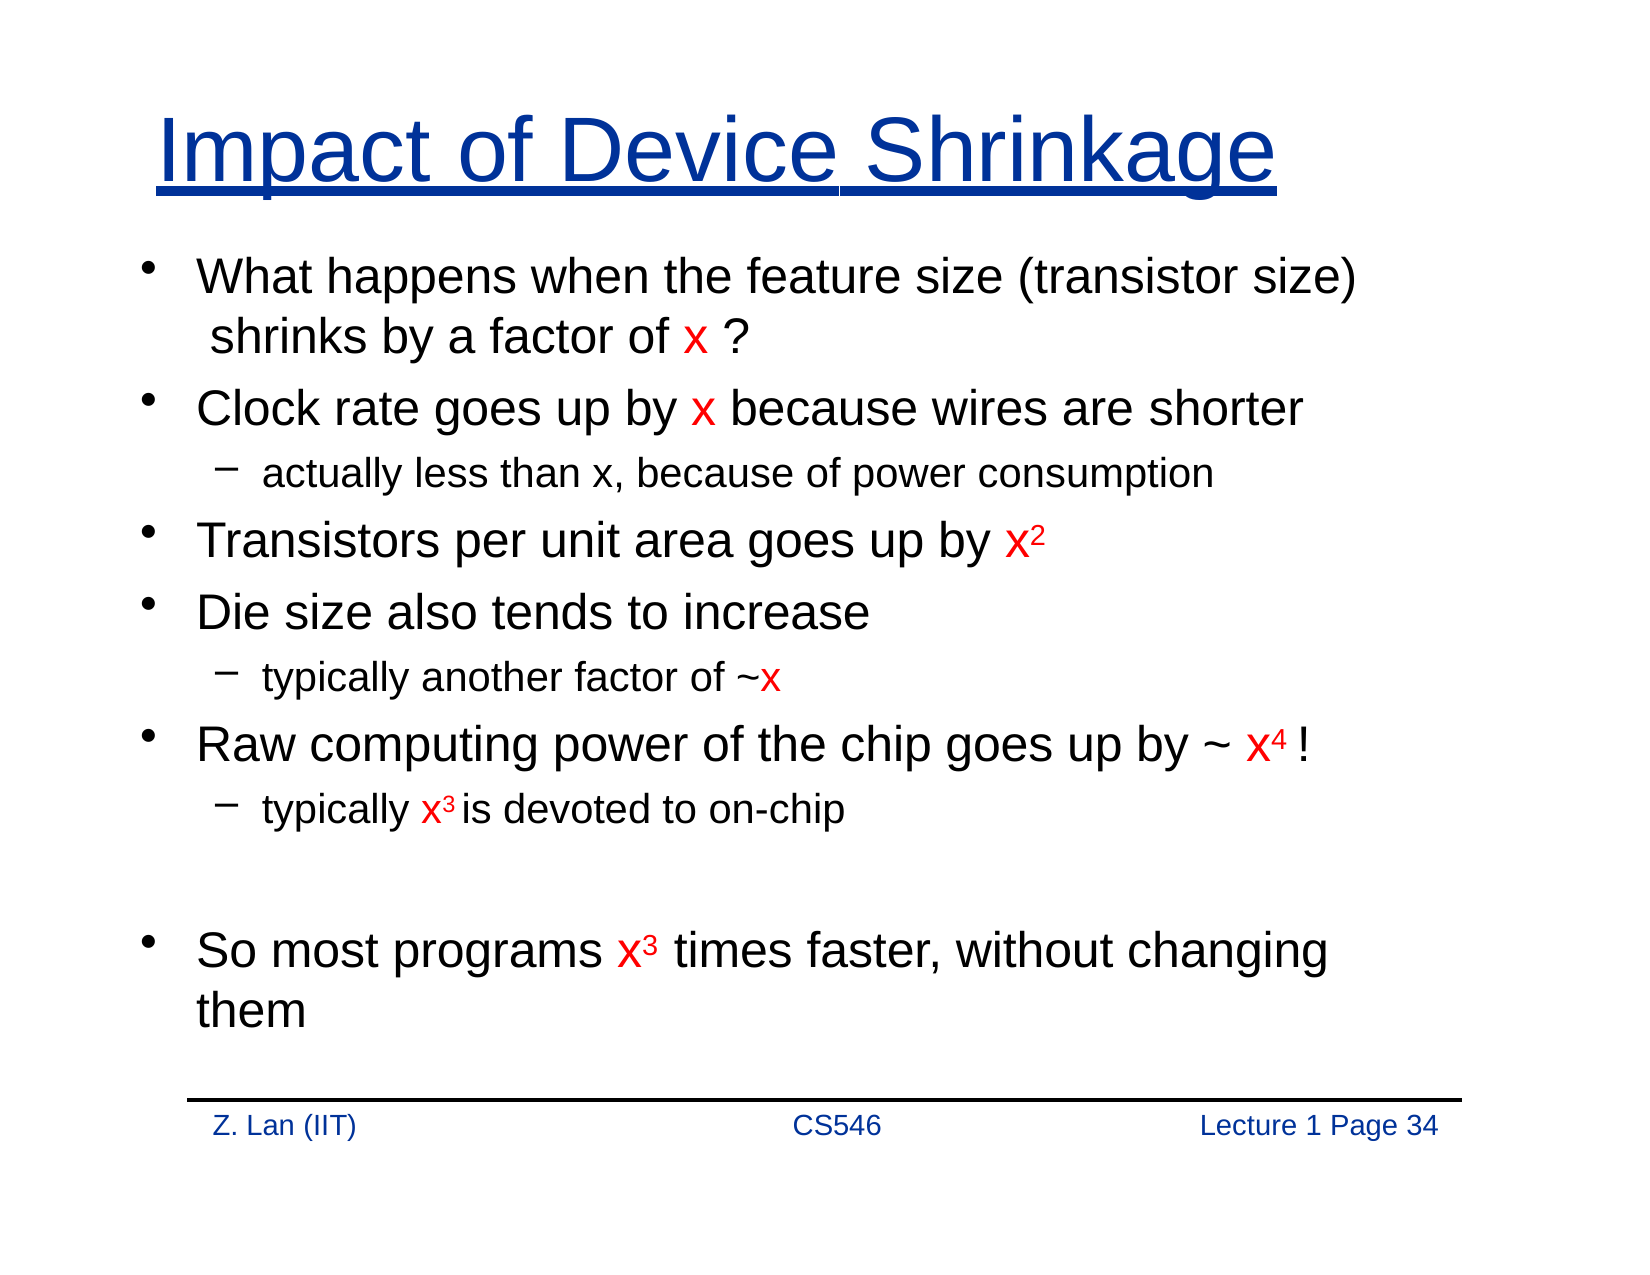

# Impact of Device Shrinkage
What happens when the feature size (transistor size)  shrinks by a factor of x ?
Clock rate goes up by x because wires are shorter
actually less than x, because of power consumption
Transistors per unit area goes up by x2
Die size also tends to increase
typically another factor of ~x
Raw computing power of the chip goes up by ~ x4 !
typically x3 is devoted to on-chip

So most programs x3  times faster, without changing them

Z. Lan (IIT)
CS546
Lecture 1 Page 34